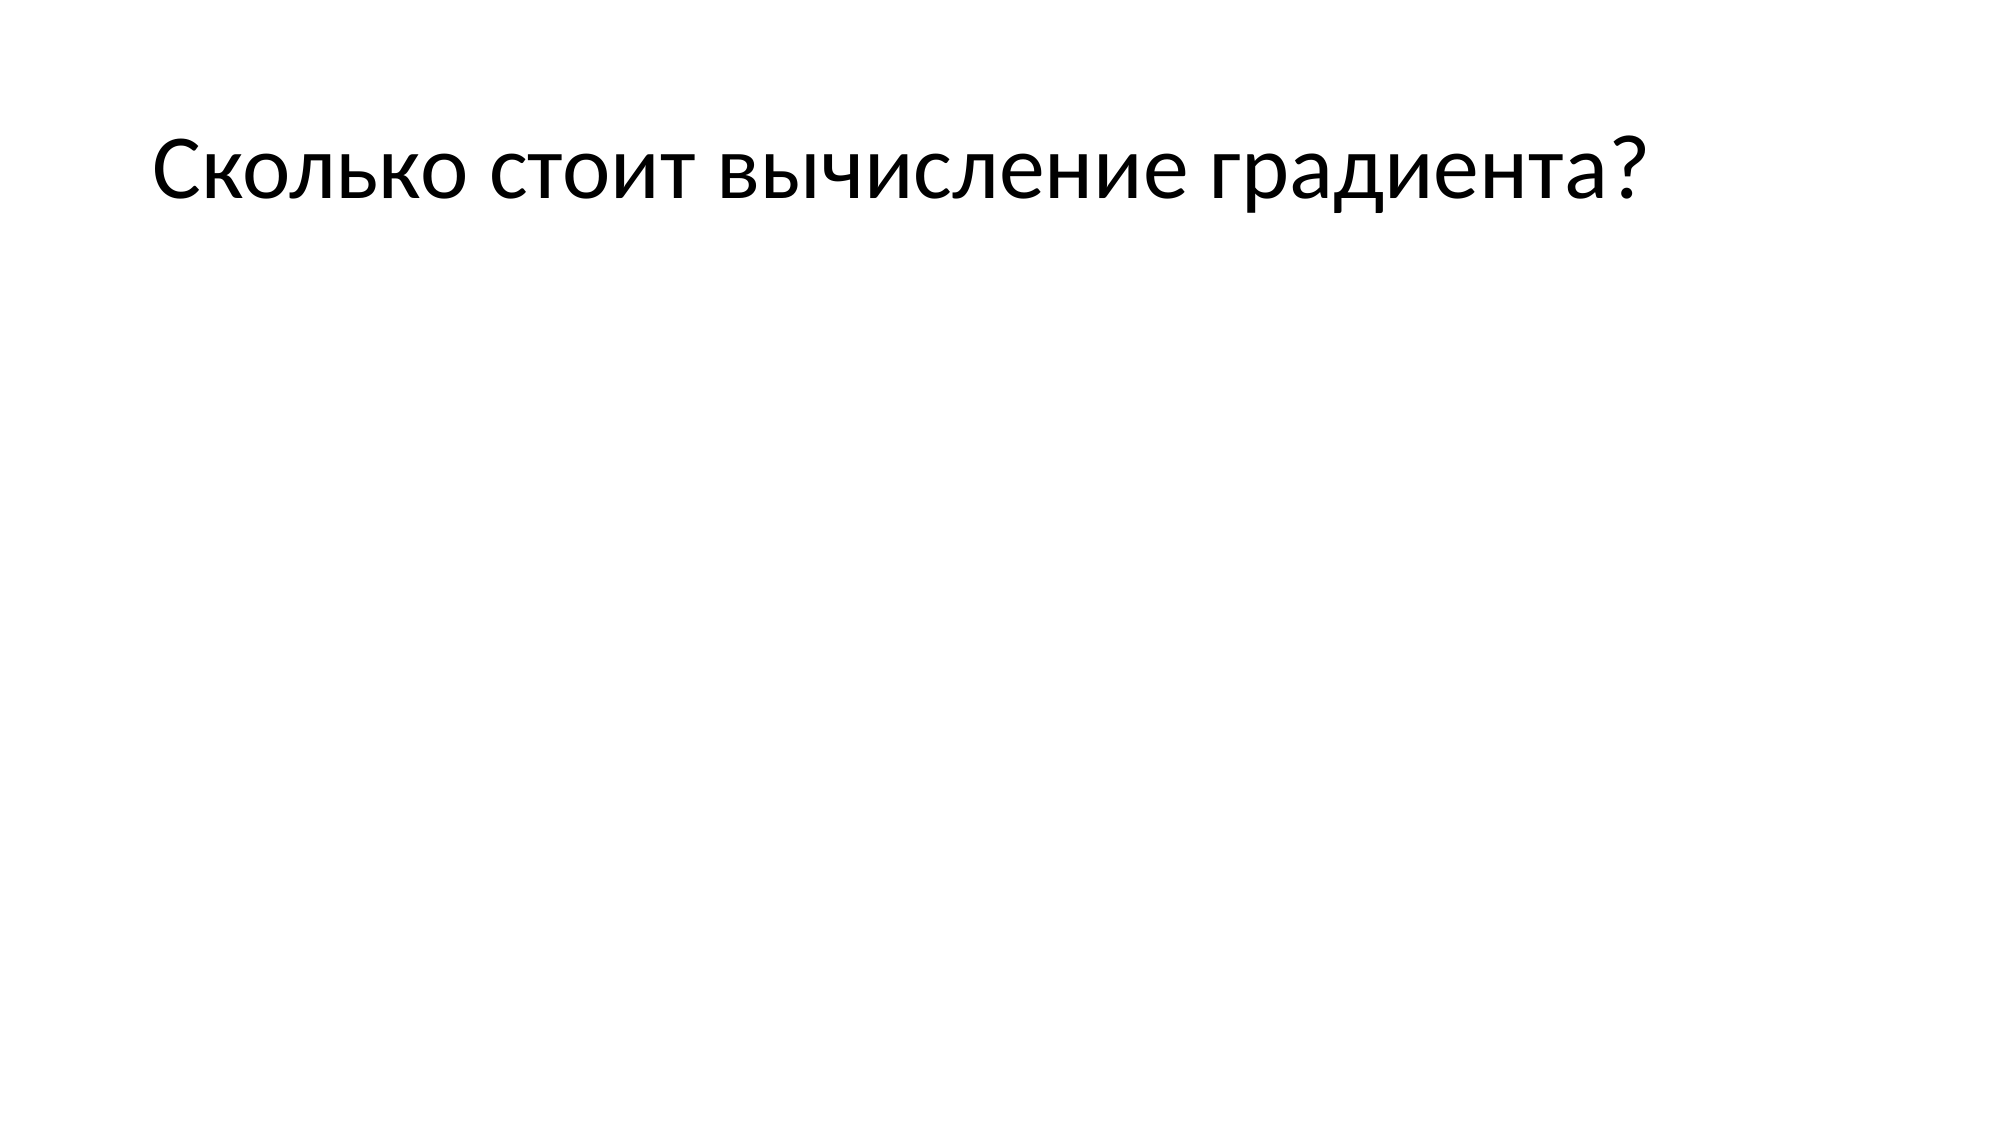

# Сколько стоит вычисление градиента?
Вычисление градиента с помощью конечных разностей стоит O(size(θ)2⋅(размер картинки)⋅(число картинок))
Вычисление L(θ) стоит O(size(θ)⋅(размер картинки)⋅(число картинок))
Для каждой компоненты градиента нужно два значения L
θ имеет порядка 10M -- 1000M компонент
Размер картинки -- 1K -- 100K пикселей
Число картинок -- 1М -- 100М
Итого >> 100MM ⋅ 1K ⋅ 1M = 1023 операций с плавающей точкой (flop)
Топовые графические ускорители делают 1012--1014 flop/sec
1 год = 3.15 ⋅ 106 секунд
1023/1014/(3.15 ⋅ 106) = 300 лет на одной карте